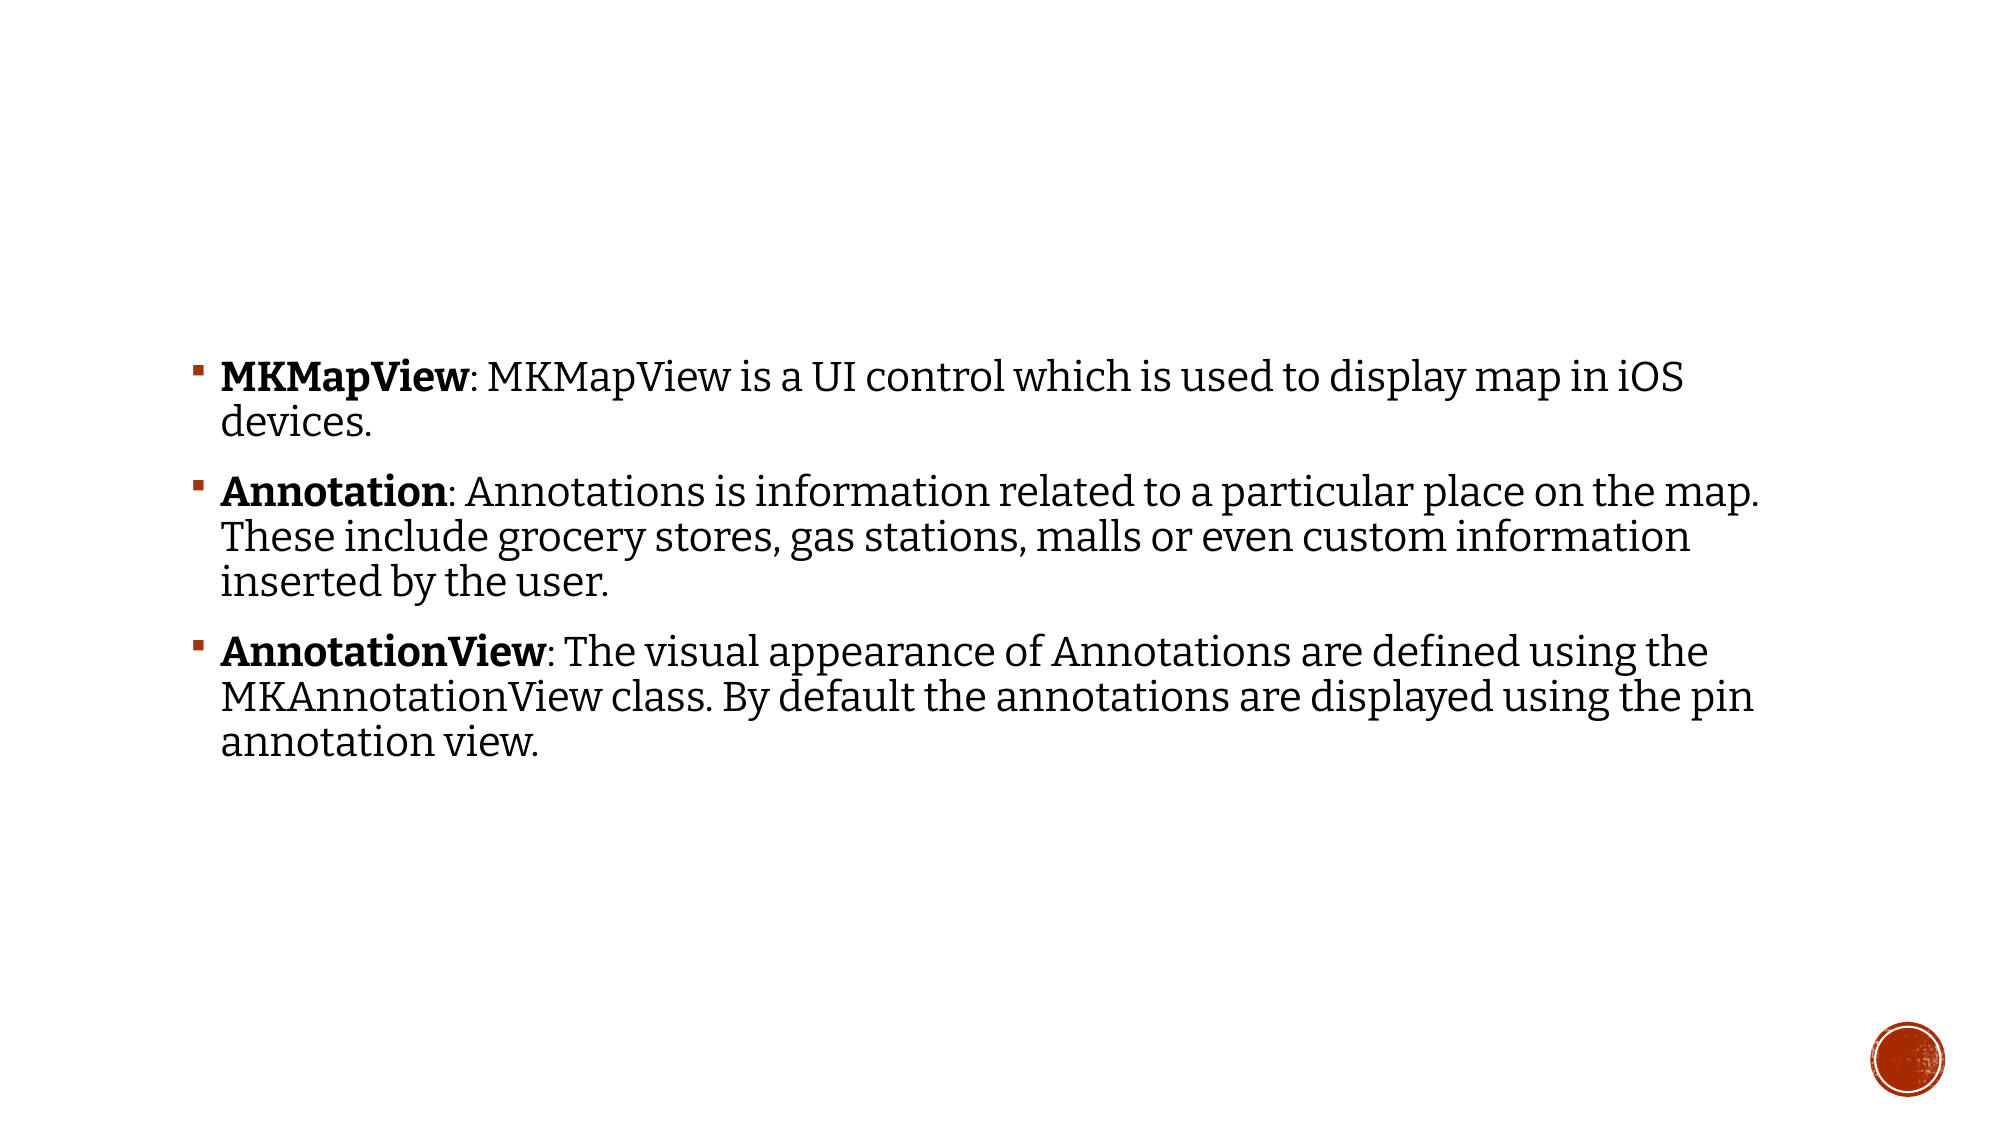

#
MKMapView: MKMapView is a UI control which is used to display map in iOS devices.
Annotation: Annotations is information related to a particular place on the map. These include grocery stores, gas stations, malls or even custom information inserted by the user.
AnnotationView: The visual appearance of Annotations are defined using the MKAnnotationView class. By default the annotations are displayed using the pin annotation view.